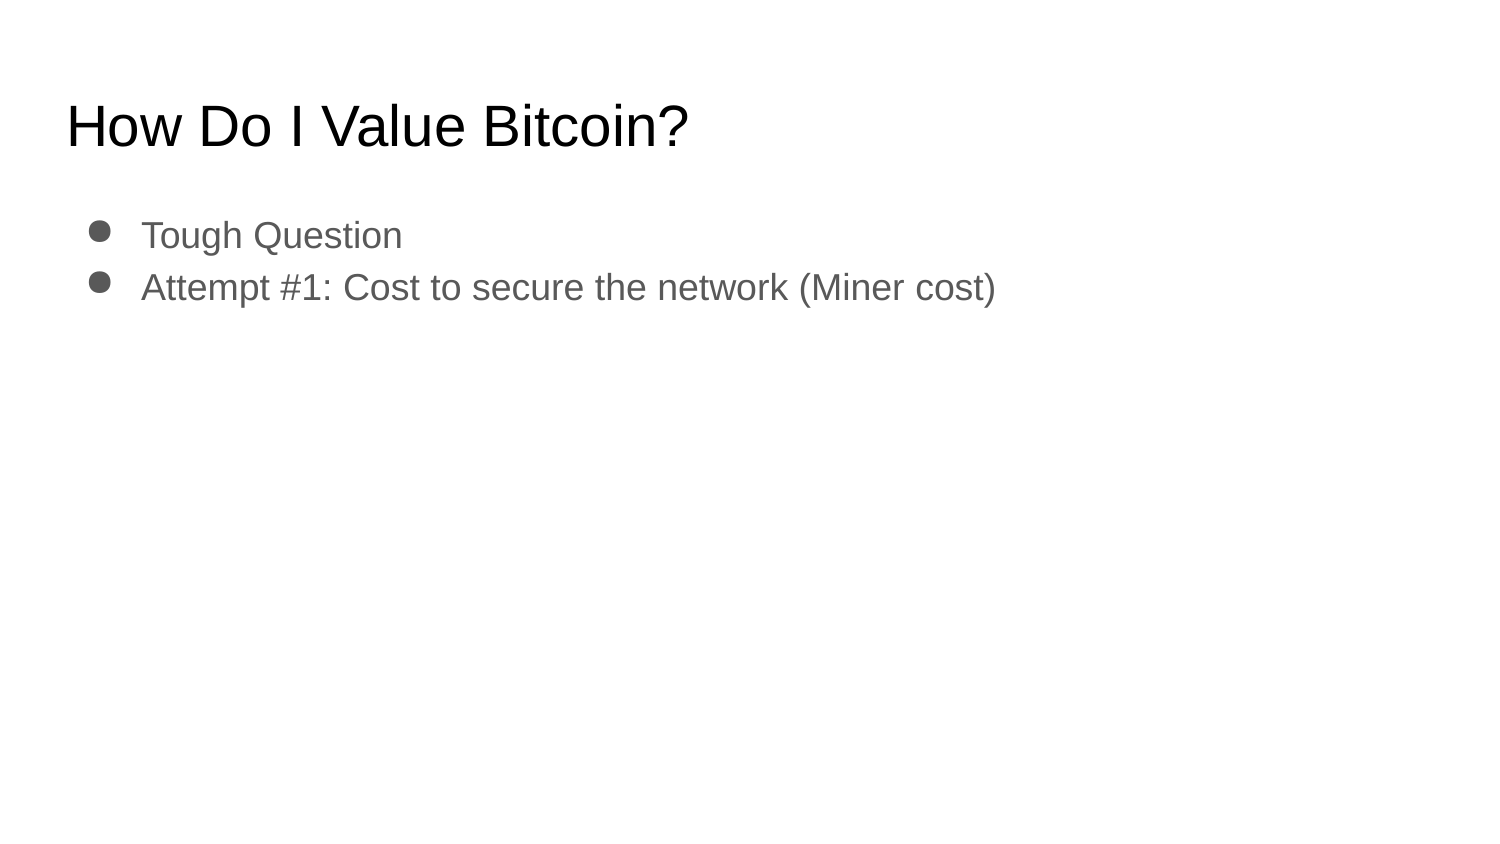

# How Do I Value Bitcoin?
Tough Question
Attempt #1: Cost to secure the network (Miner cost)